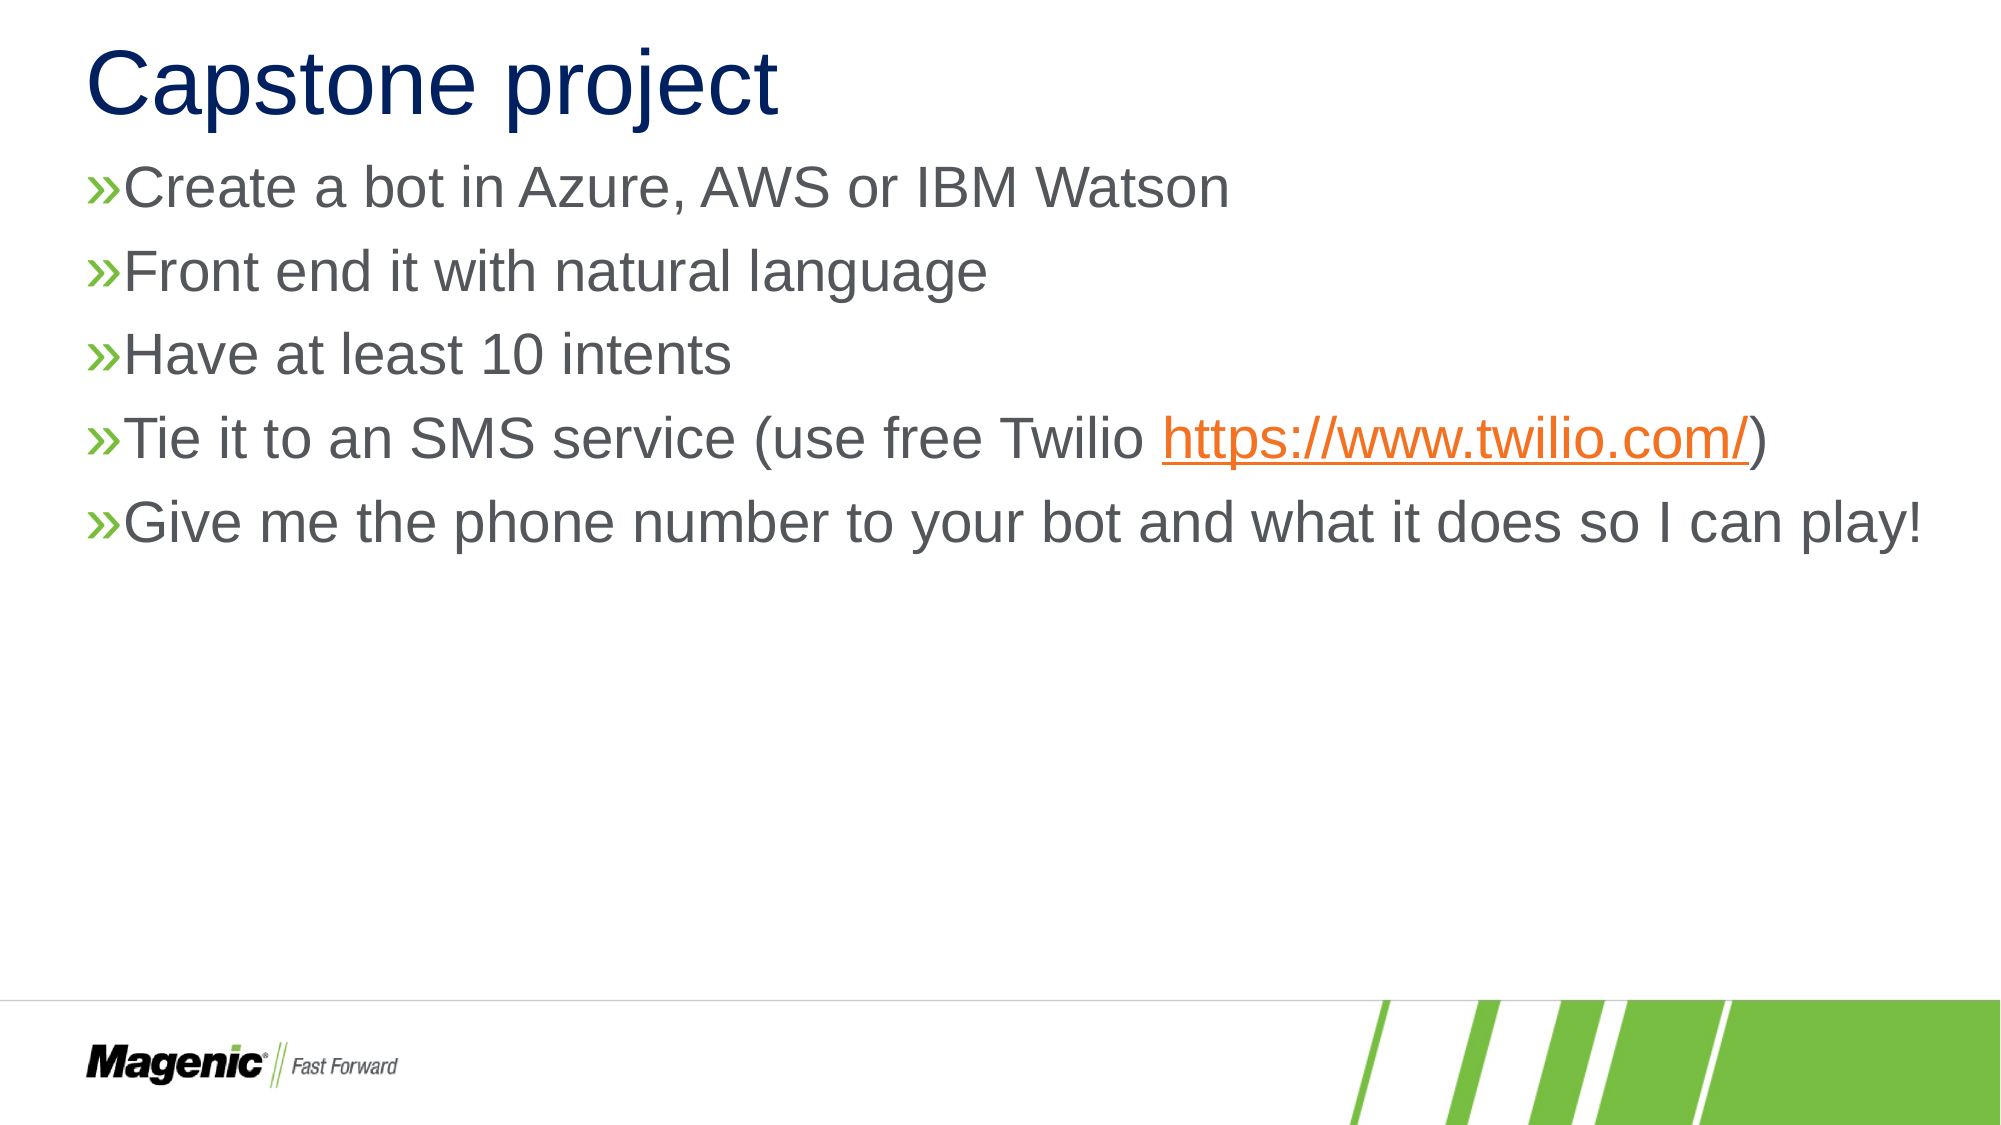

# Capstone project
Create a bot in Azure, AWS or IBM Watson
Front end it with natural language
Have at least 10 intents
Tie it to an SMS service (use free Twilio https://www.twilio.com/)
Give me the phone number to your bot and what it does so I can play!